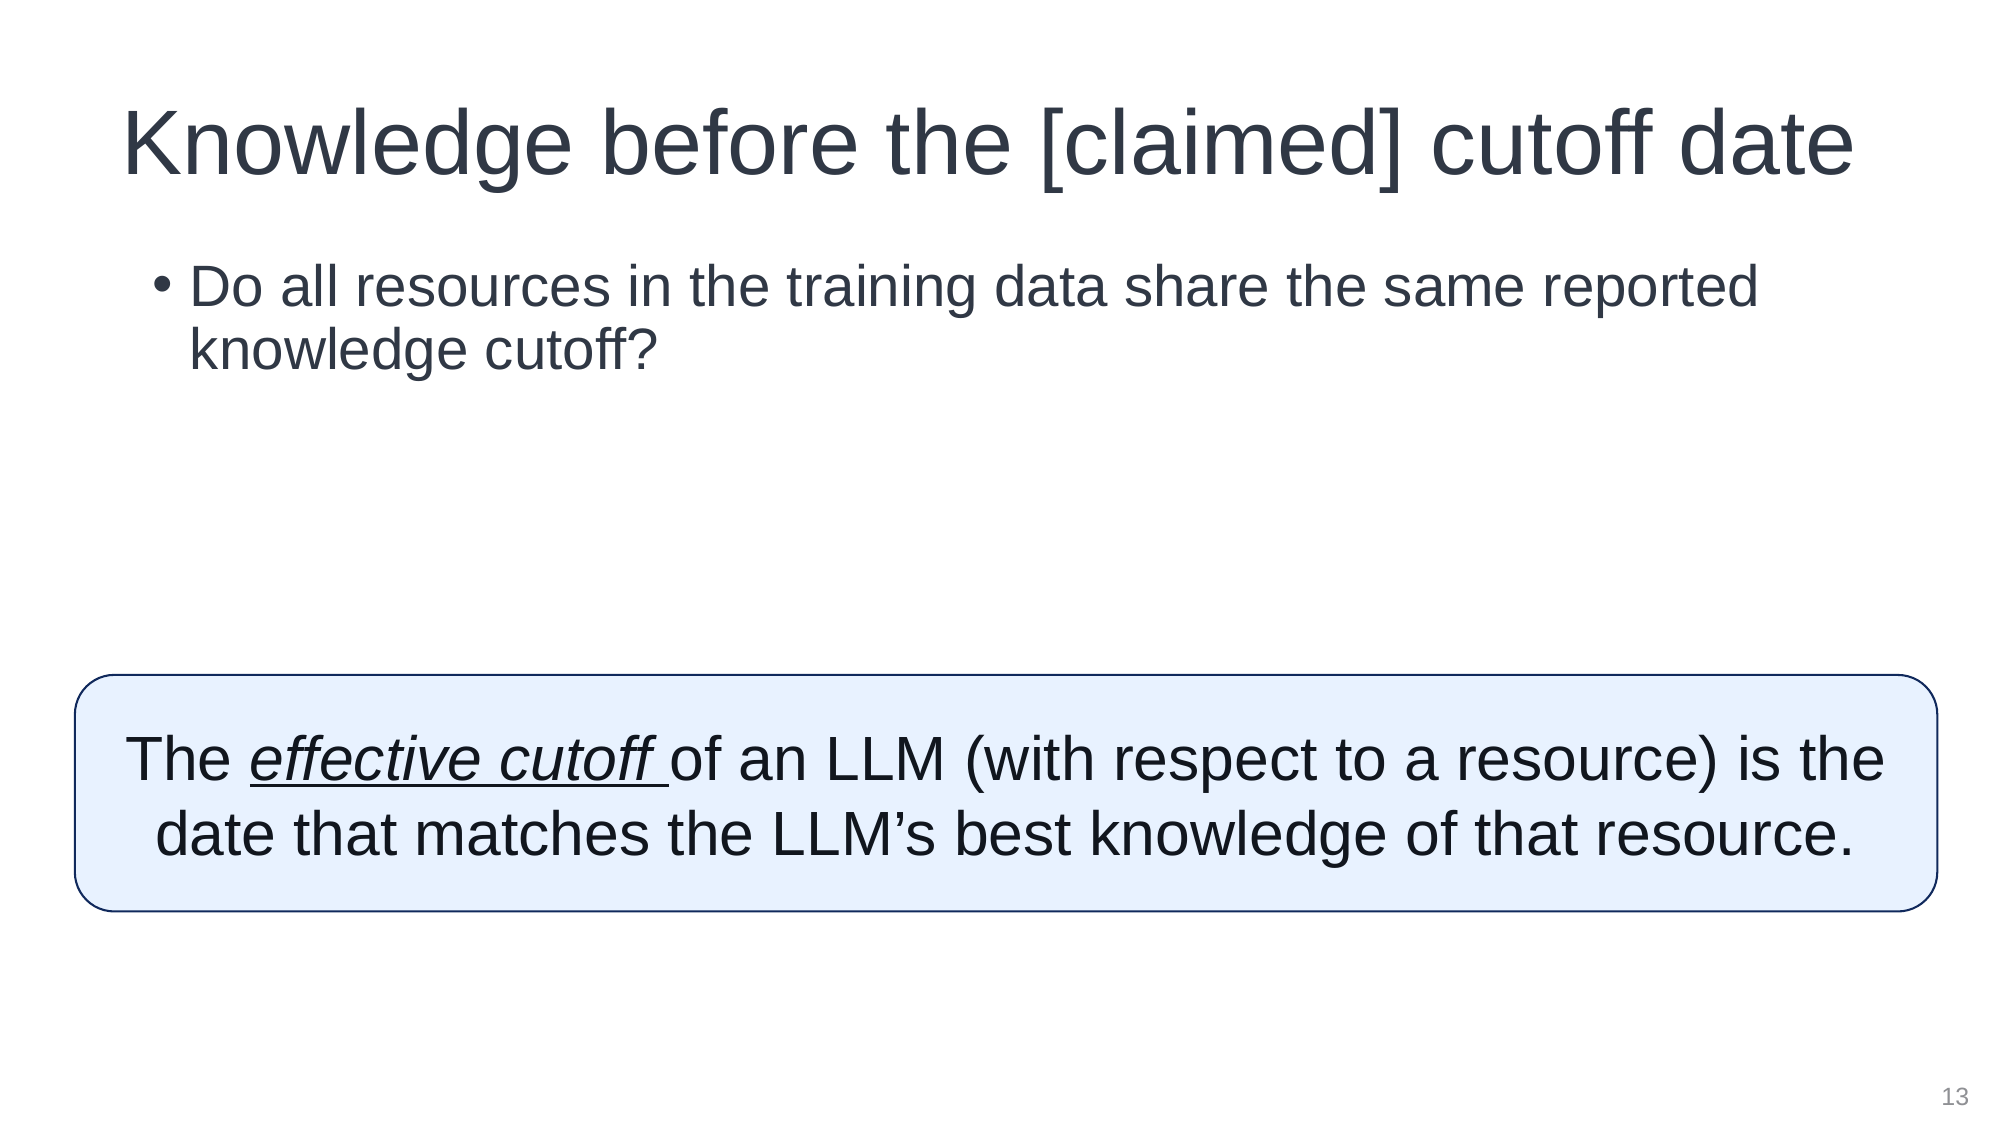

# Knowledge before the [claimed] cutoff date
Do all resources in the training data share the same reported knowledge cutoff?
The effective cutoff of an LLM (with respect to a resource) is the date that matches the LLM’s best knowledge of that resource.
13